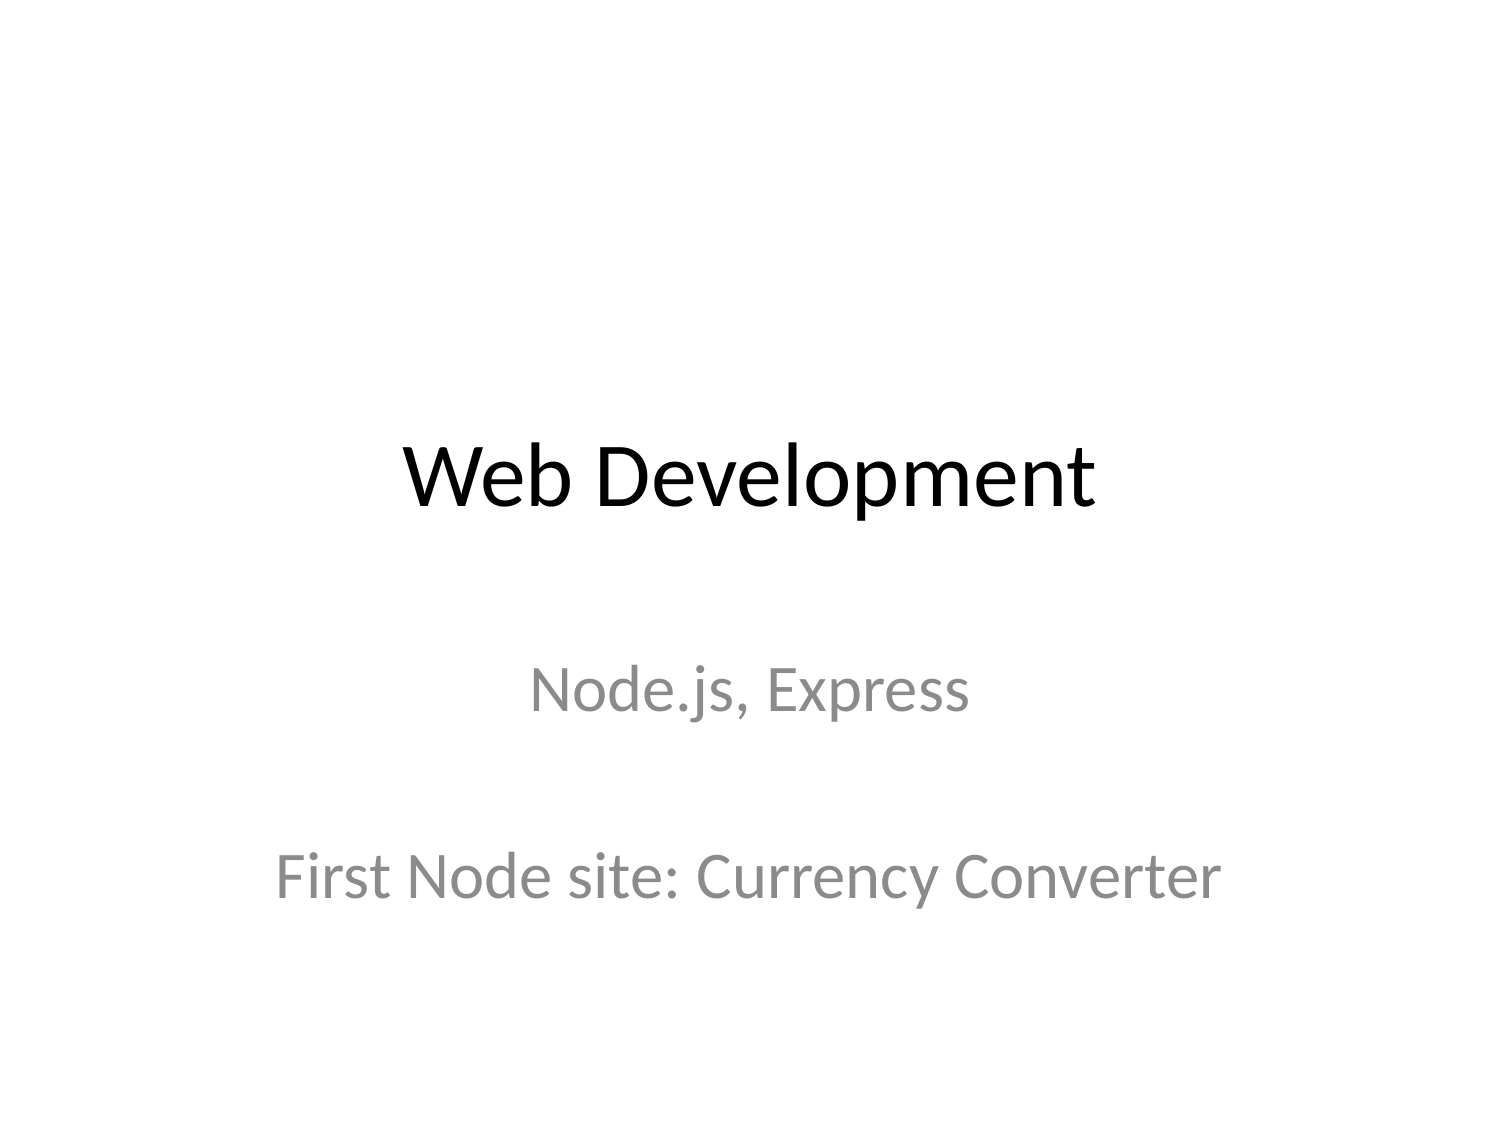

# Web Development
Node.js, Express

First Node site: Currency Converter